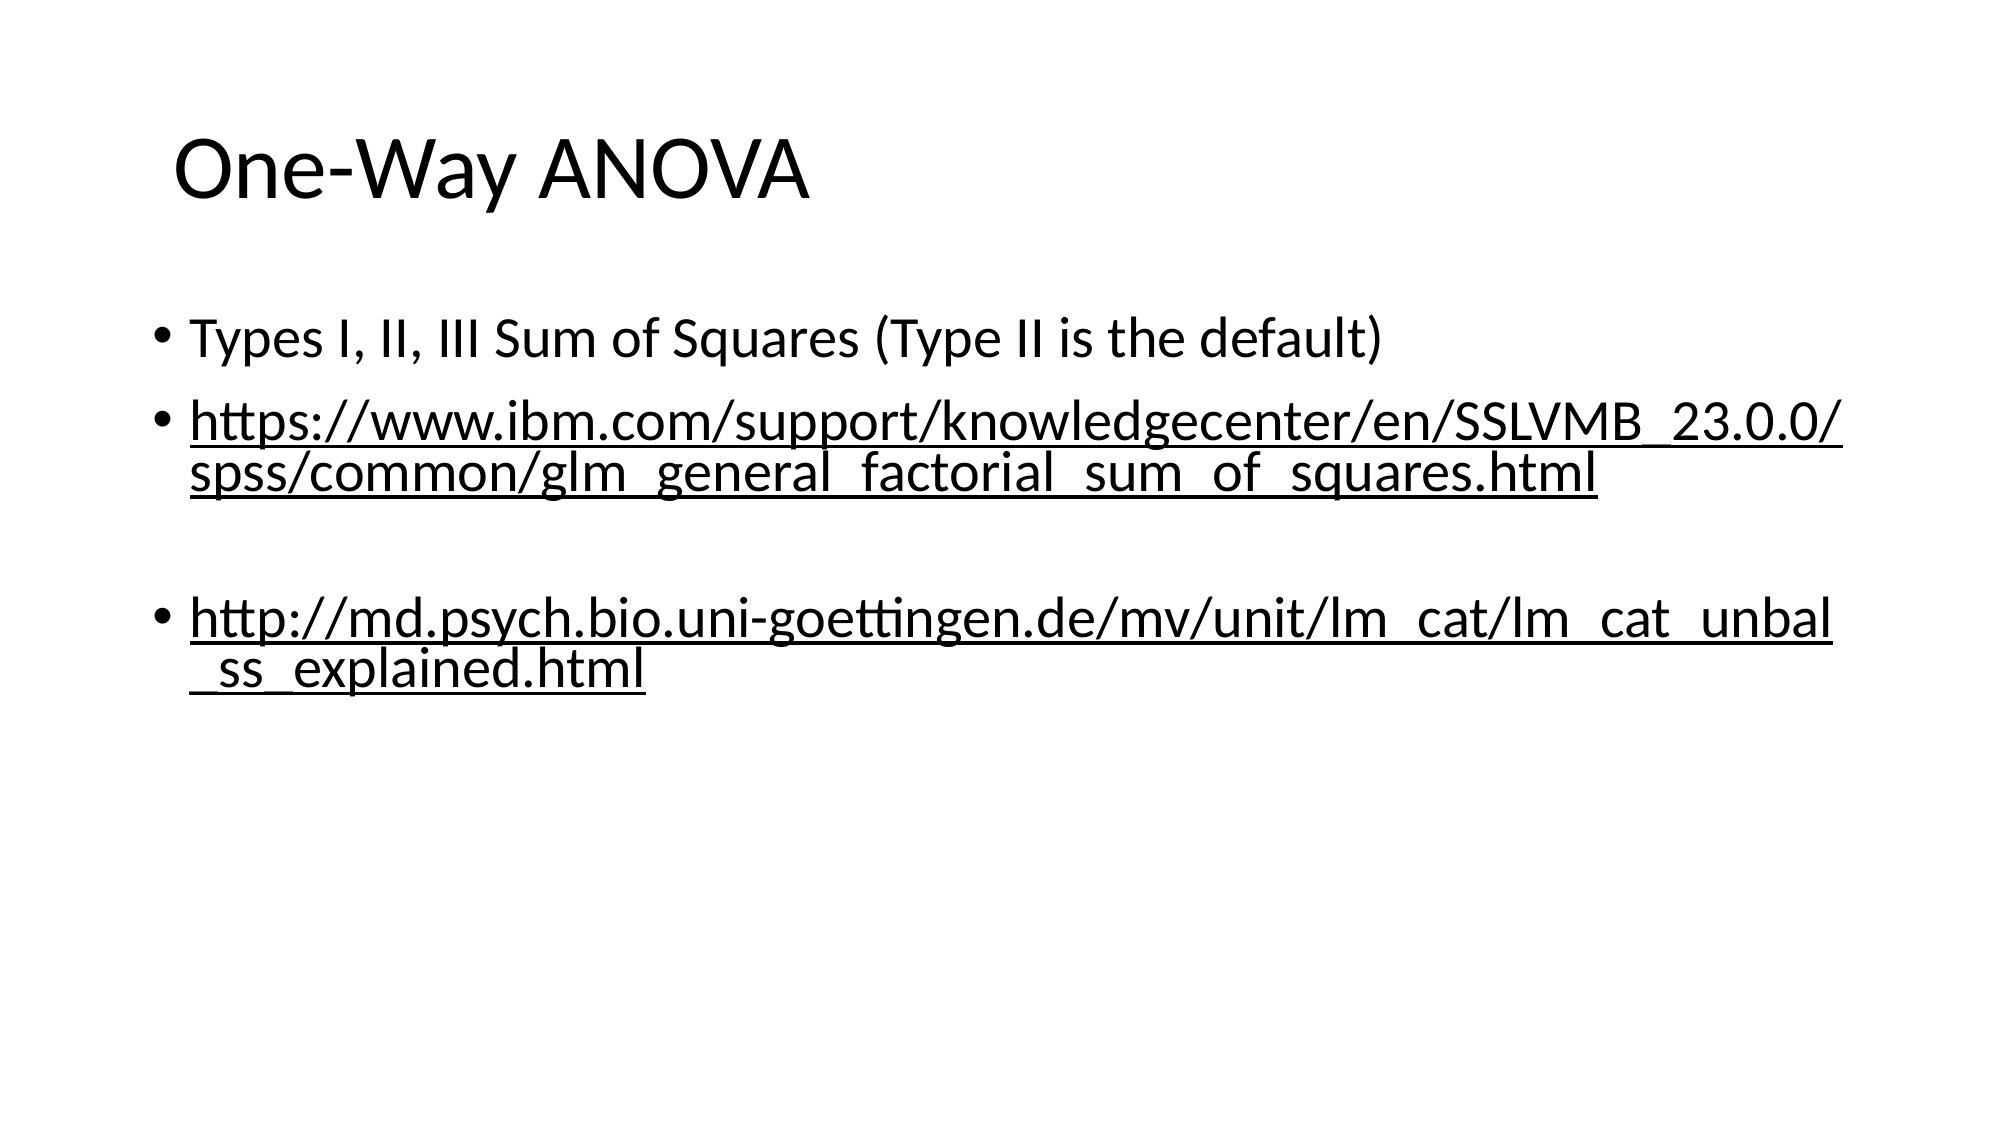

# One-Way ANOVA
Types I, II, III Sum of Squares (Type II is the default)
https://www.ibm.com/support/knowledgecenter/en/SSLVMB_23.0.0/spss/common/glm_general_factorial_sum_of_squares.html
http://md.psych.bio.uni-goettingen.de/mv/unit/lm_cat/lm_cat_unbal_ss_explained.html